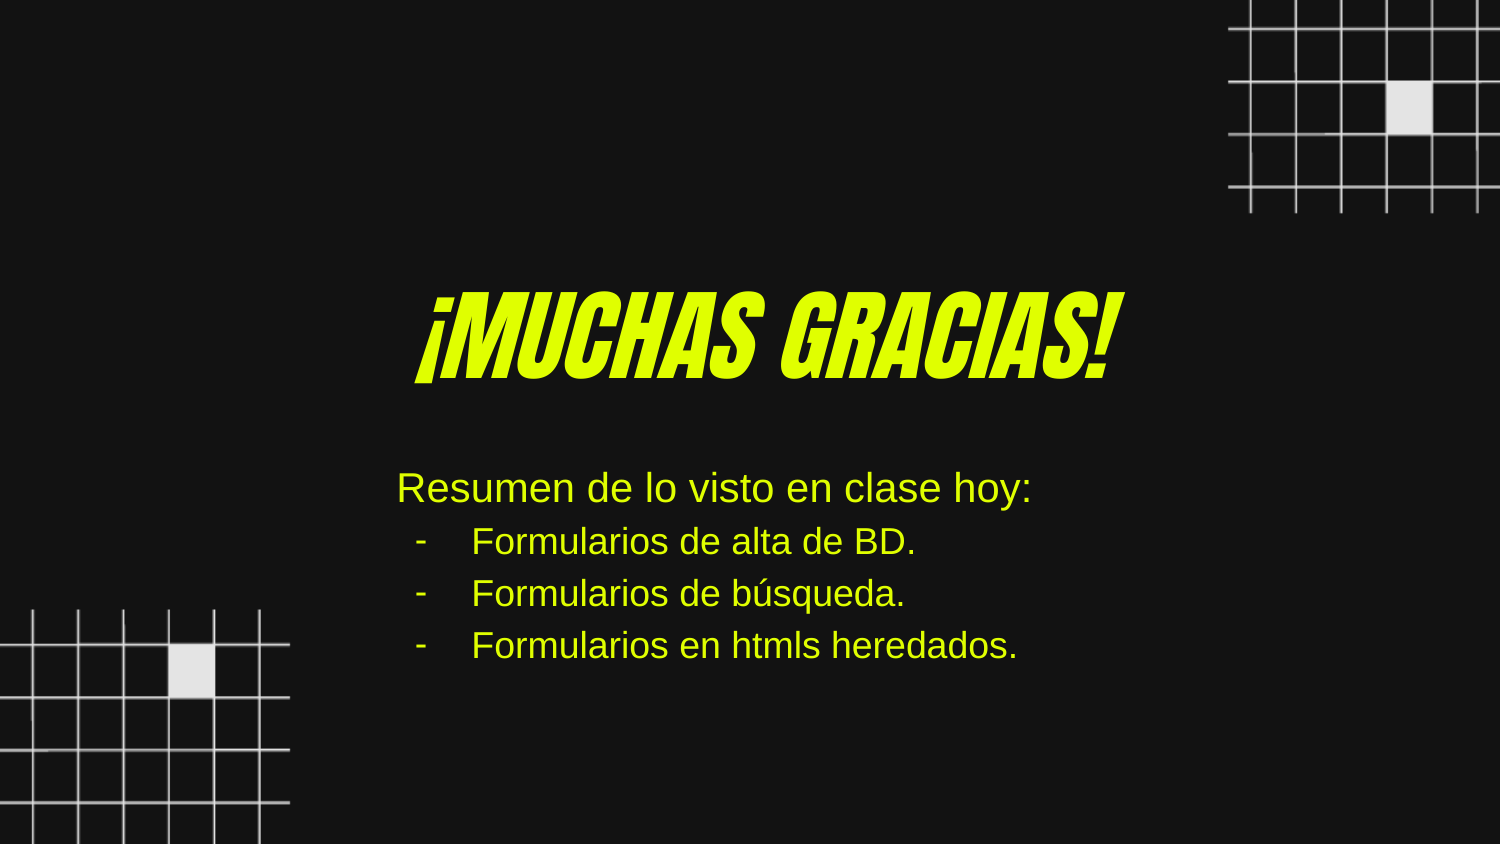

¡MUCHAS GRACIAS!
Resumen de lo visto en clase hoy:
Formularios de alta de BD.
Formularios de búsqueda.
Formularios en htmls heredados.